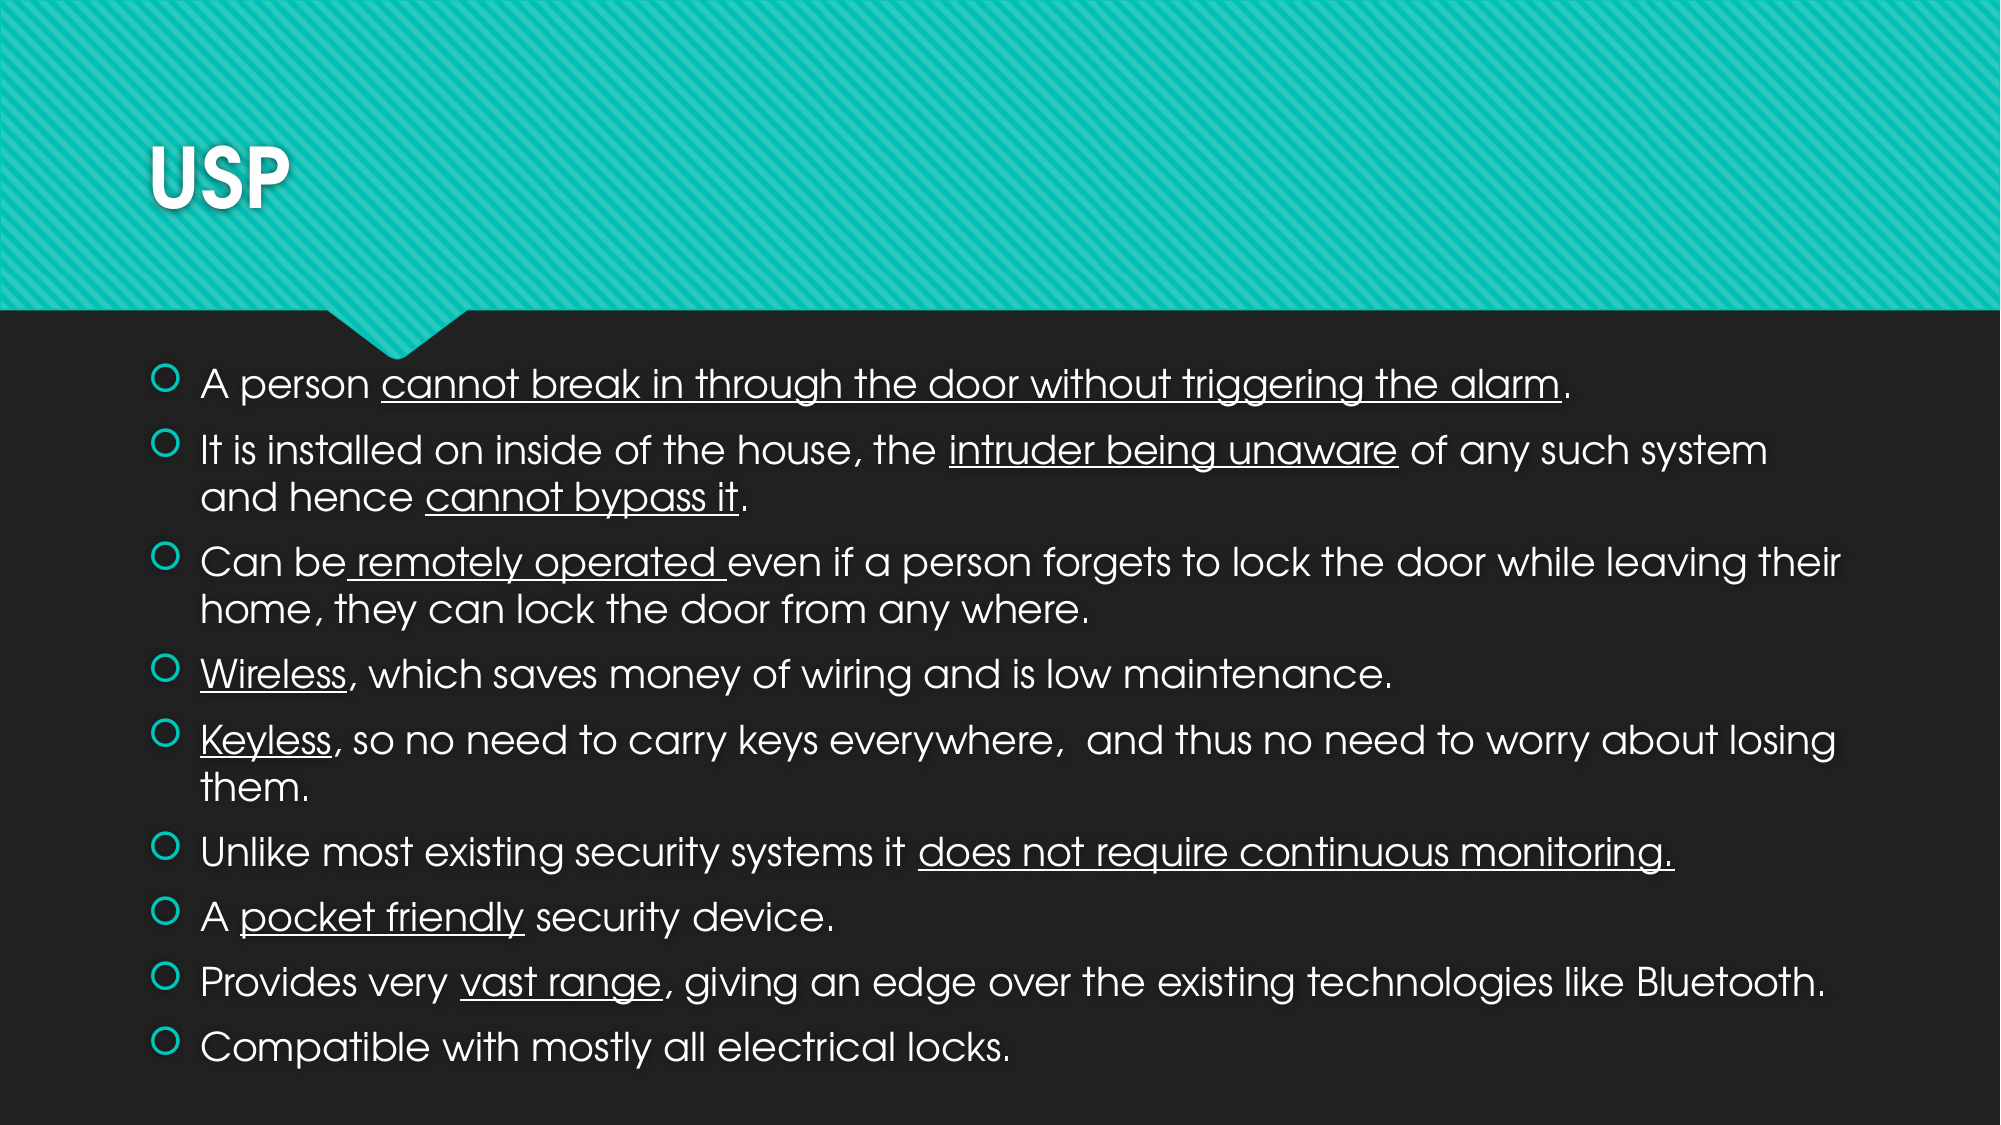

# USP

A person cannot break in through the door without triggering the alarm.
It is installed on inside of the house, the intruder being unaware of any such system and hence cannot bypass it.
Can be remotely operated even if a person forgets to lock the door while leaving their home, they can lock the door from any where.
Wireless, which saves money of wiring and is low maintenance.
Keyless, so no need to carry keys everywhere,  and thus no need to worry about losing them.
Unlike most existing security systems it does not require continuous monitoring.
A pocket friendly security device.
Provides very vast range, giving an edge over the existing technologies like Bluetooth.
Compatible with mostly all electrical locks.